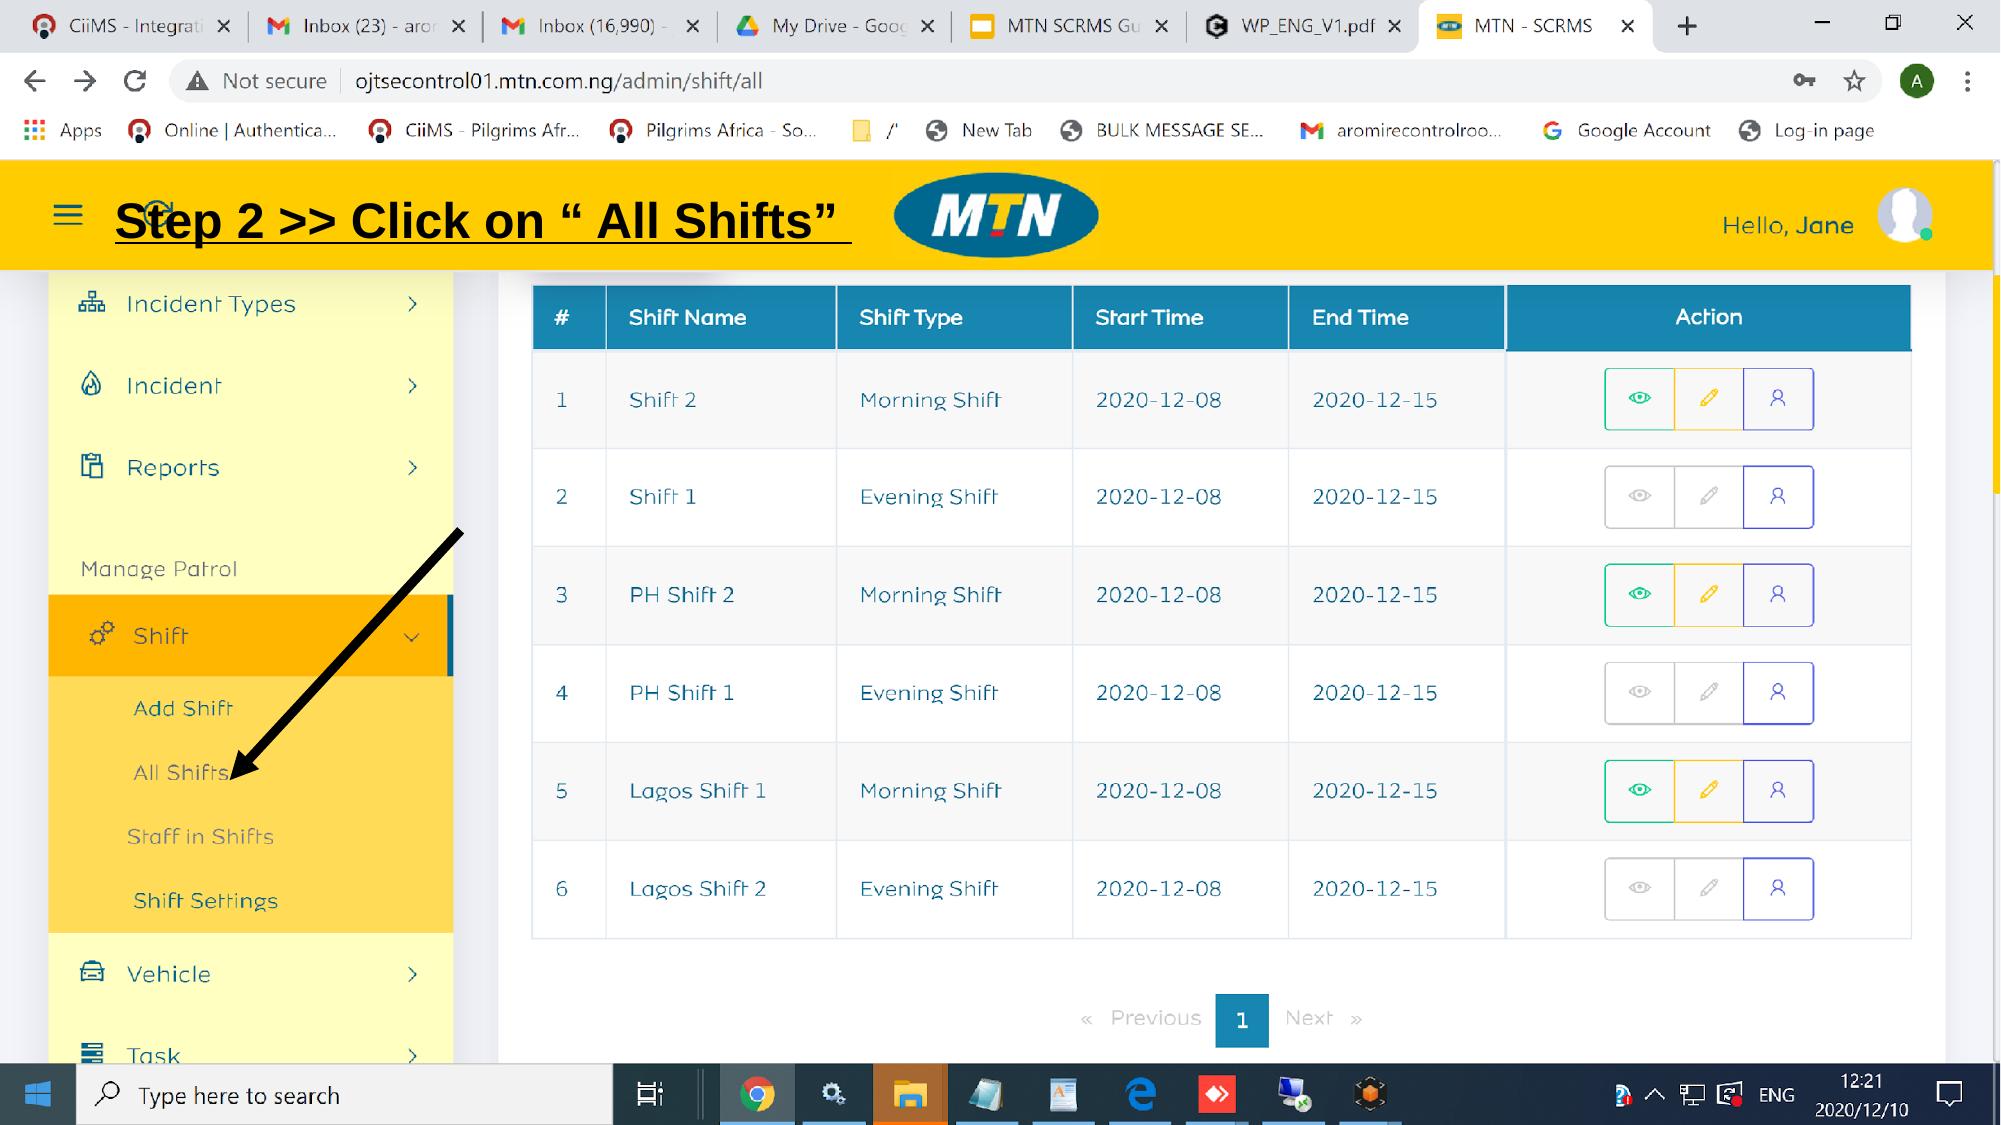

Step 2 >> Click on “ All Shifts”